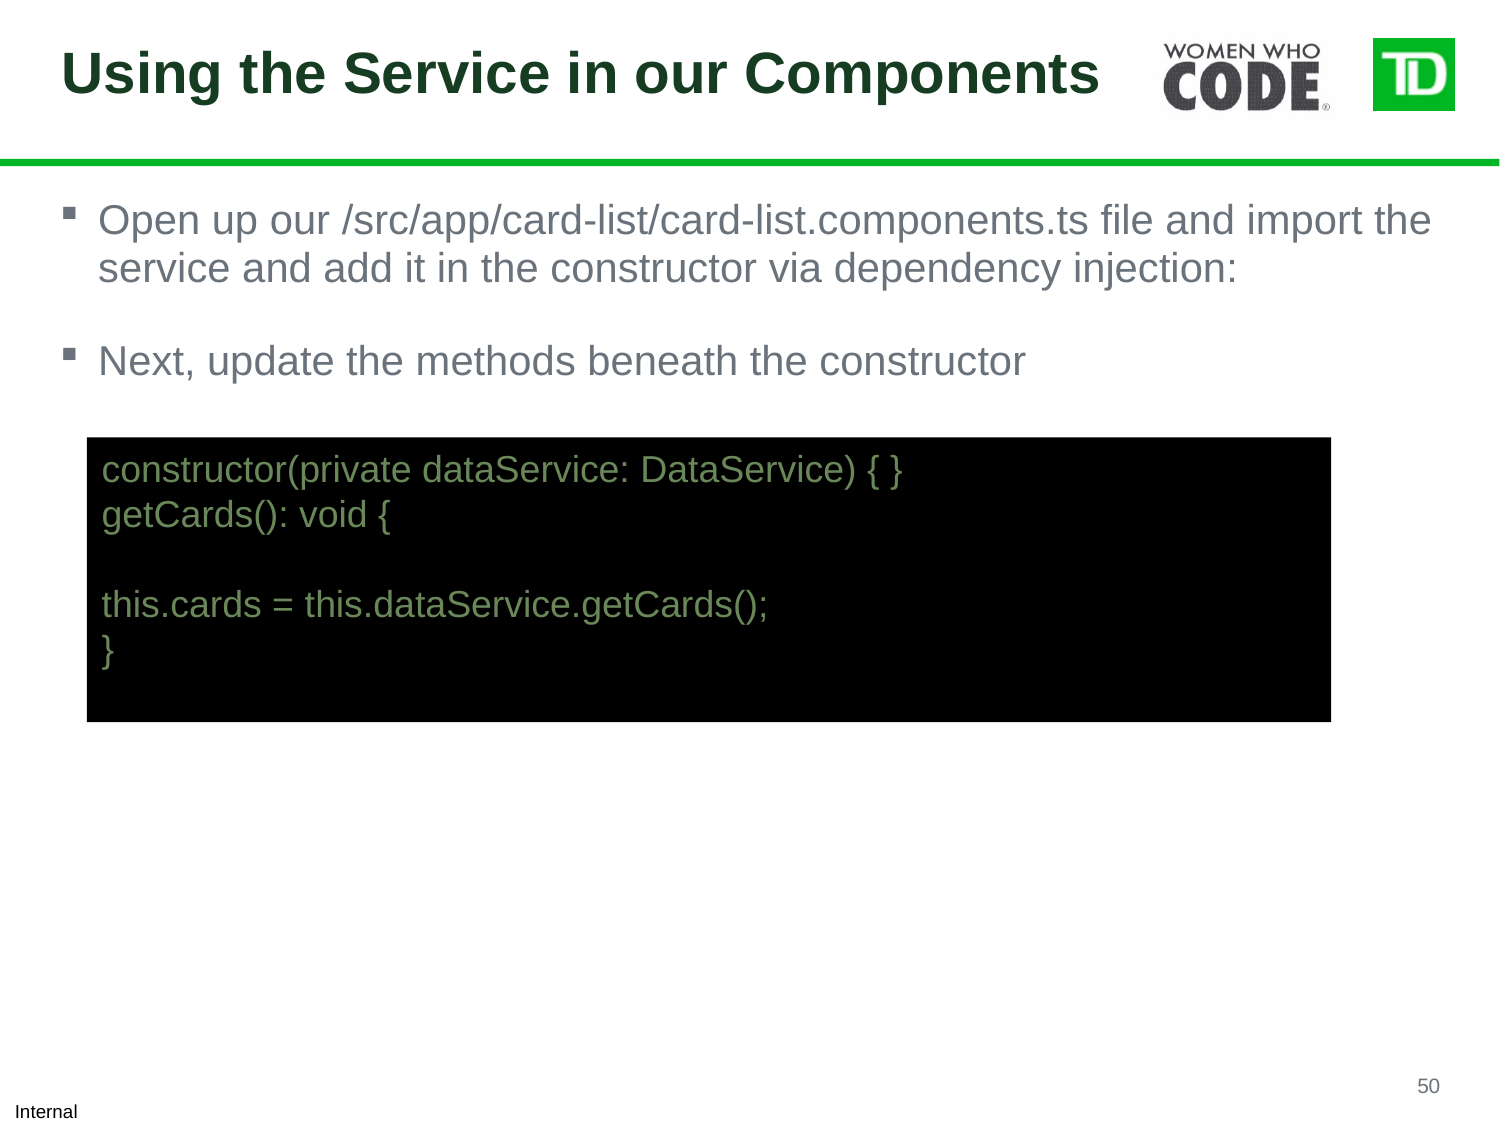

# Using the Service in our Components
Open up our /src/app/card-list/card-list.components.ts file and import the service and add it in the constructor via dependency injection:
Next, update the methods beneath the constructor
constructor(private dataService: DataService) { }
getCards(): void {
this.cards = this.dataService.getCards();
}
50